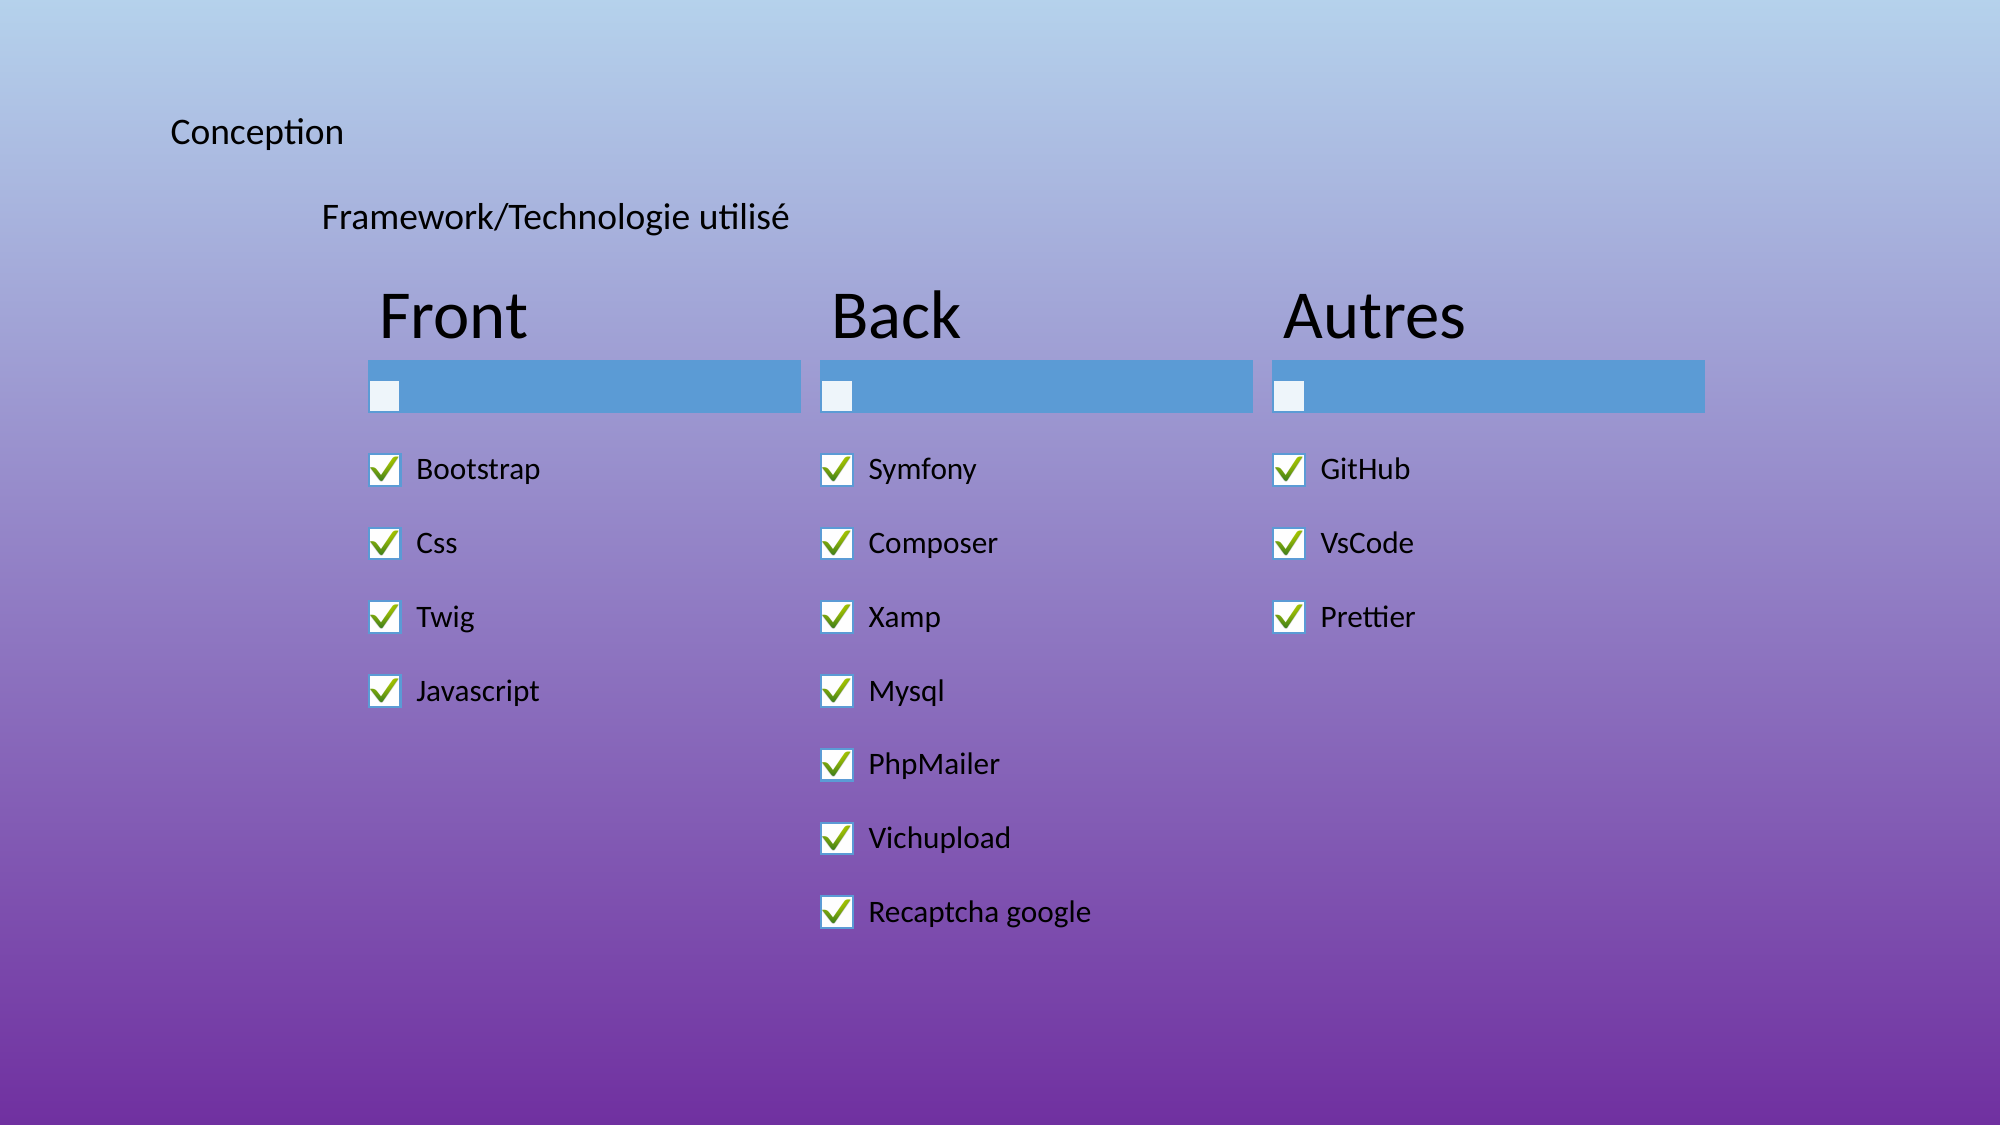

Conception
Framework/Technologie utilisé
Front
Bootstrap
Css
Twig
Javascript
Back
Symfony
Composer
Xamp
Mysql
PhpMailer
Vichupload
Recaptcha google
Autres
GitHub
VsCode
Prettier